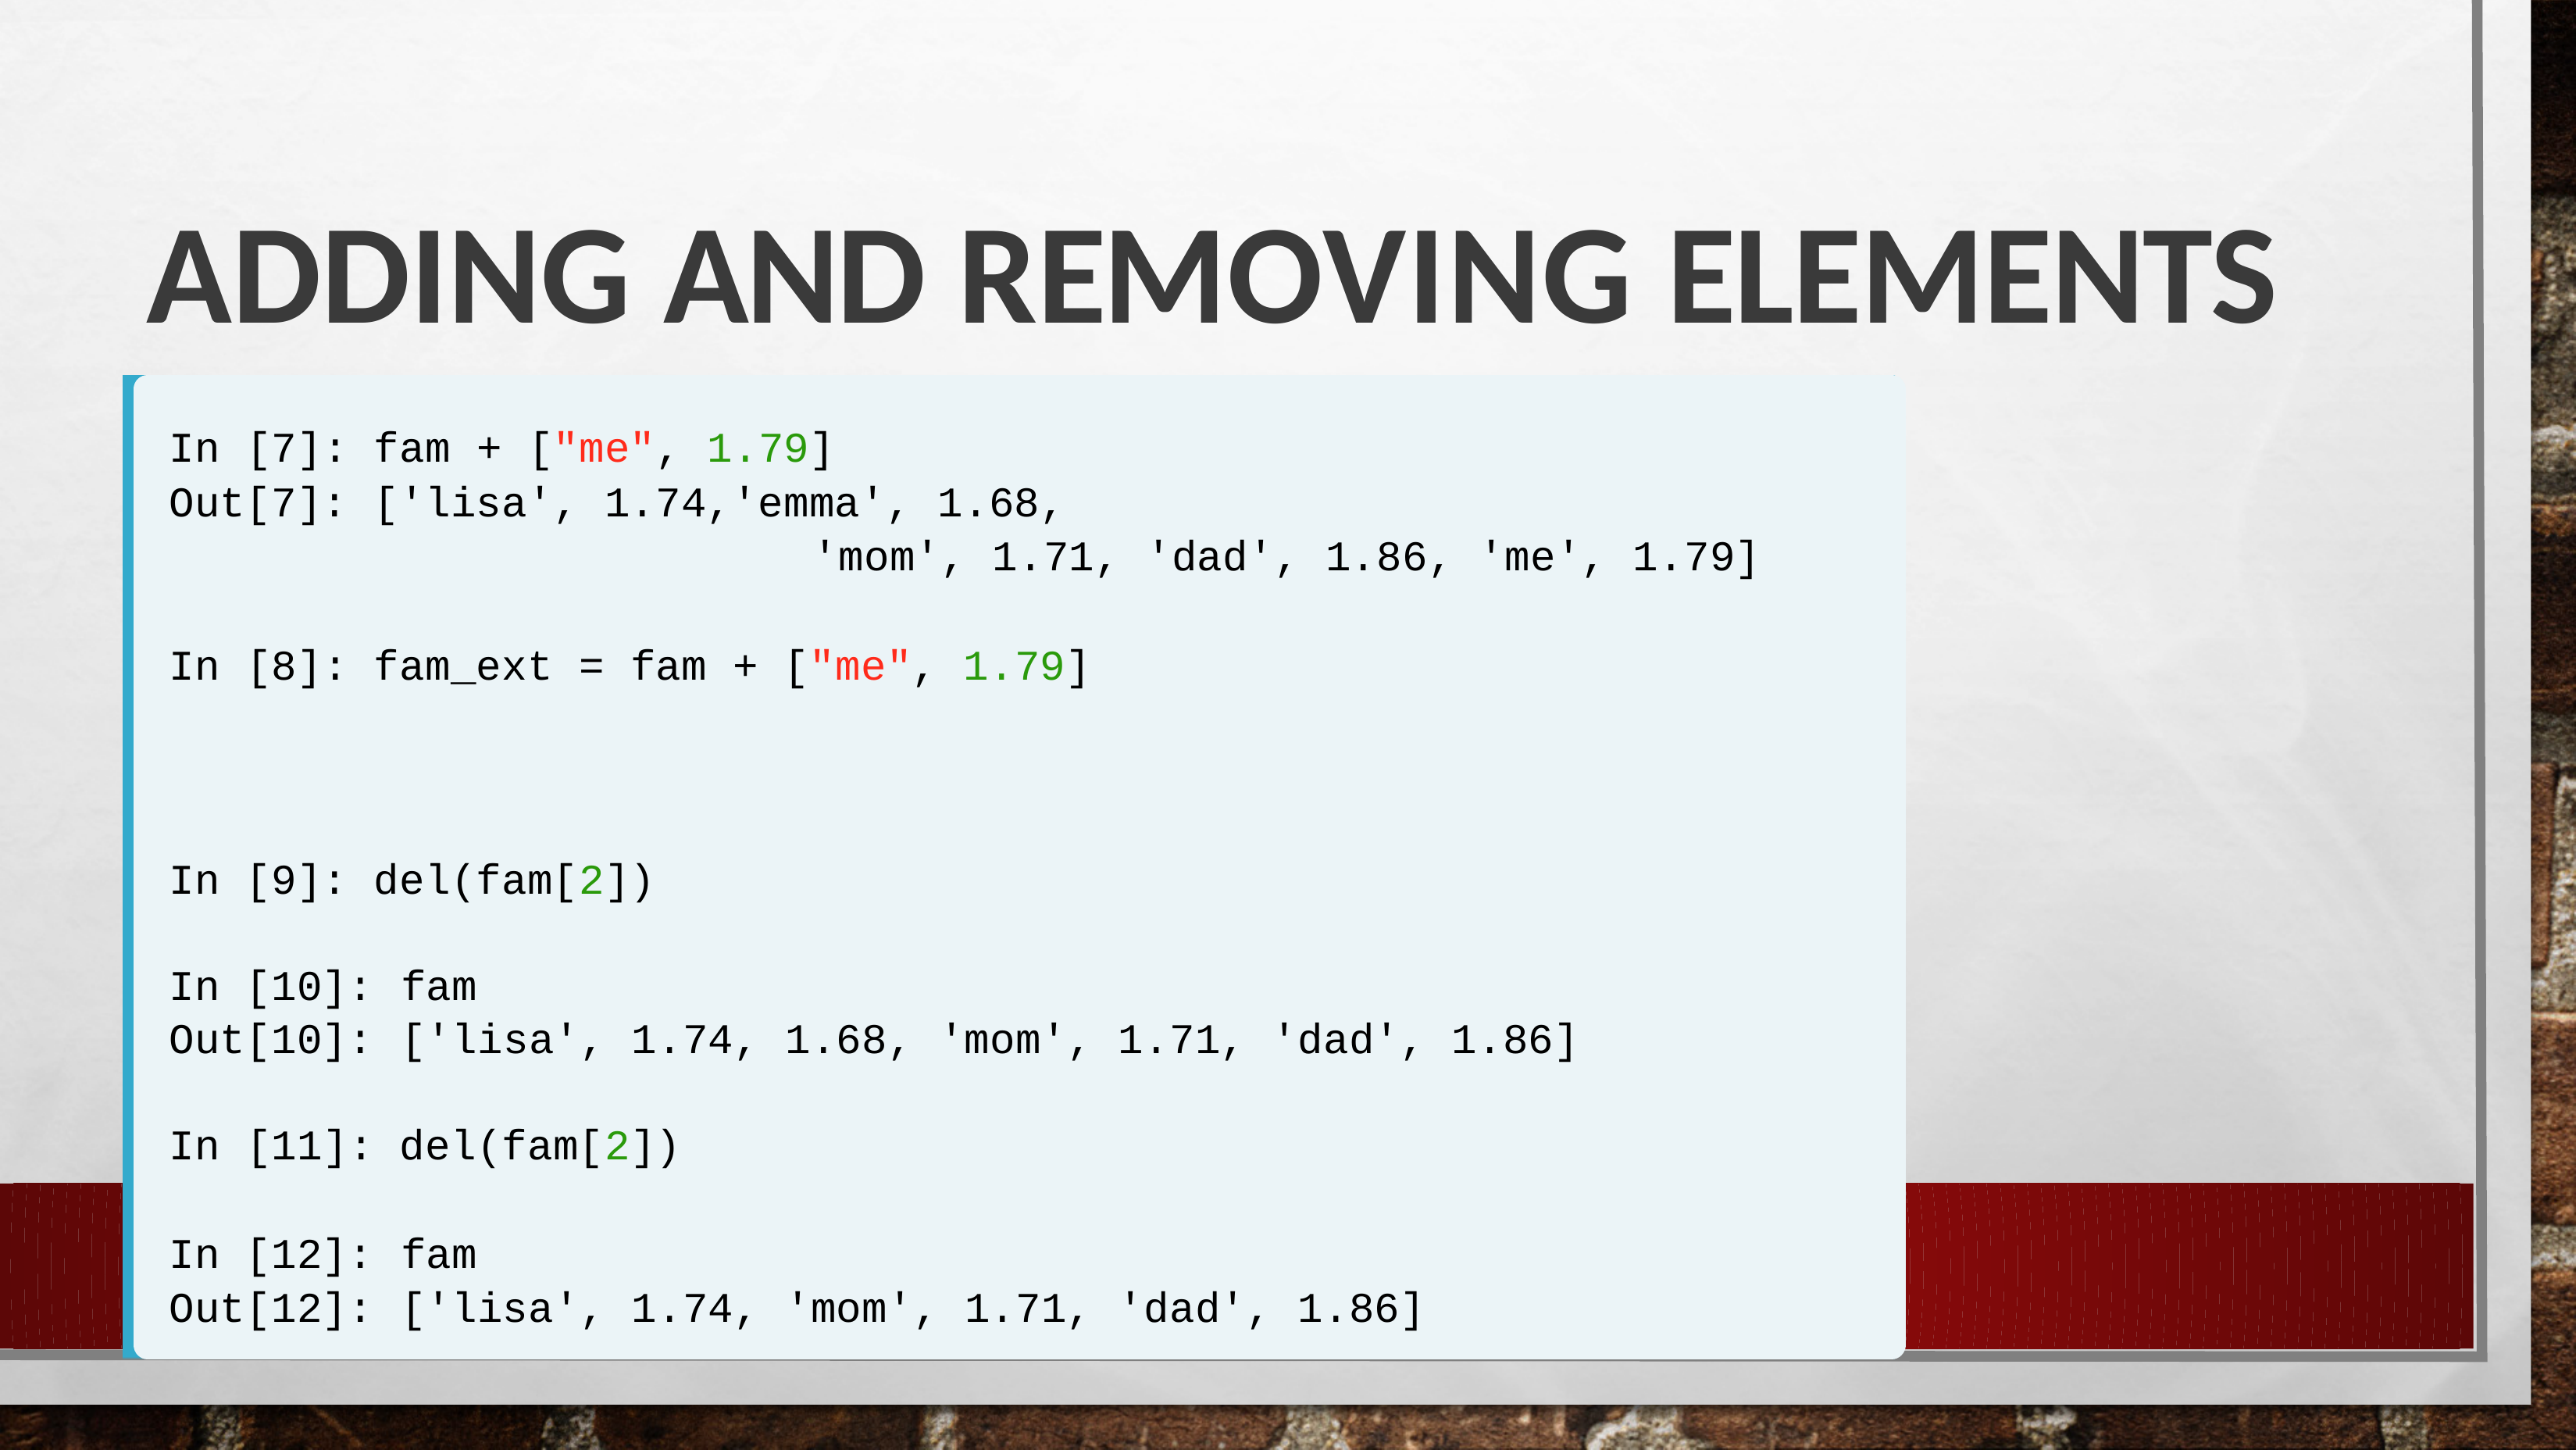

# Adding and removing elements

In [7]: fam + ["me", 1.79]
Out[7]: ['lisa', 1.74,'emma', 1.68,
'mom', 1.71, 'dad', 1.86, 'me', 1.79]

In [8]: fam_ext = fam + ["me", 1.79]
In [9]: del(fam[2])
In [10]:
fam
['lisa', 1.74, 1.68, 'mom', 1.71, 'dad', 1.86]
Out[10]:
In [11]: del(fam[2])
22
In [12]:
fam
['lisa', 1.74, 'mom', 1.71, 'dad', 1.86]
Out[12]: